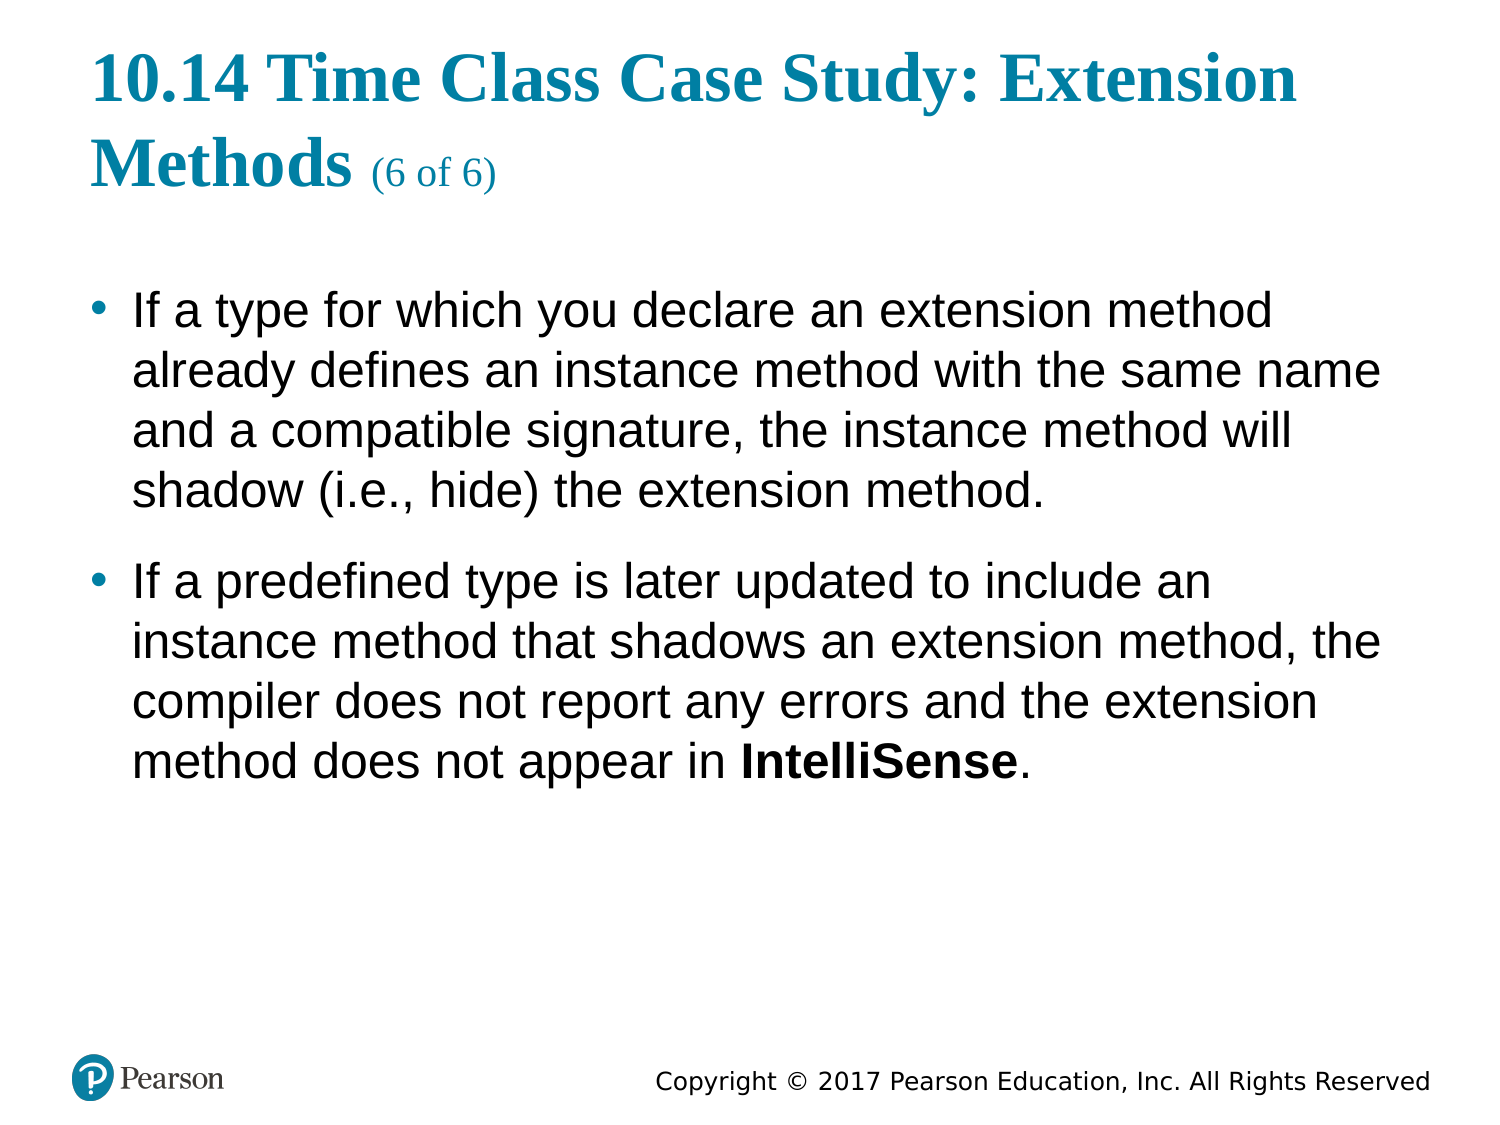

# 10.14 Time Class Case Study: Extension Methods (6 of 6)
If a type for which you declare an extension method already defines an instance method with the same name and a compatible signature, the instance method will shadow (i.e., hide) the extension method.
If a predefined type is later updated to include an instance method that shadows an extension method, the compiler does not report any errors and the extension method does not appear in IntelliSense.